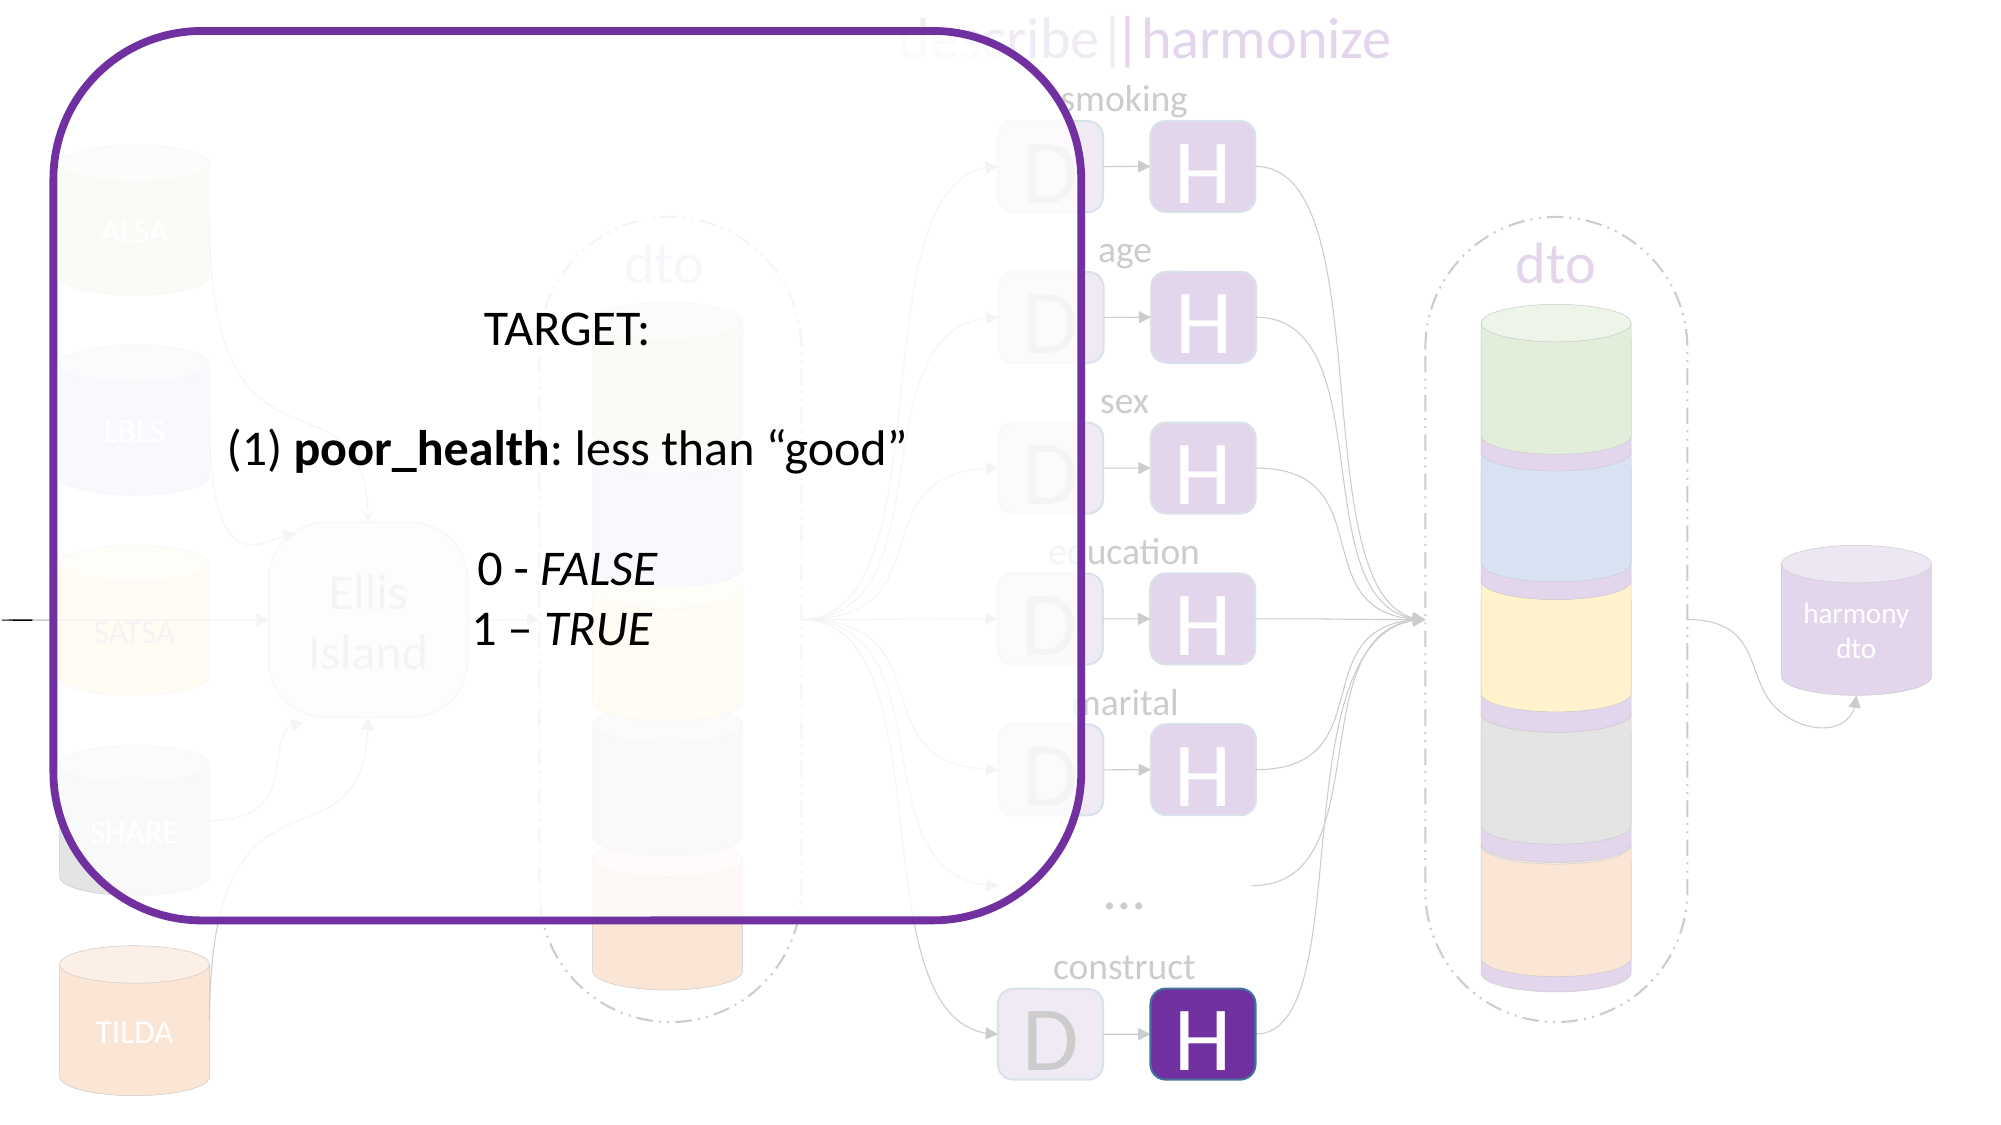

describe|
|harmonize

TARGET:

(1) poor_health: less than “good”

0 - FALSE
1 – TRUE
smoking
H
D
ALSA
dto
dto

age
H
D

LBLS
sex
H
D
education
H
D
Ellis
Island
SATSA
harmony
dto
marital
H
D
SHARE
…
construct
D
TILDA
H